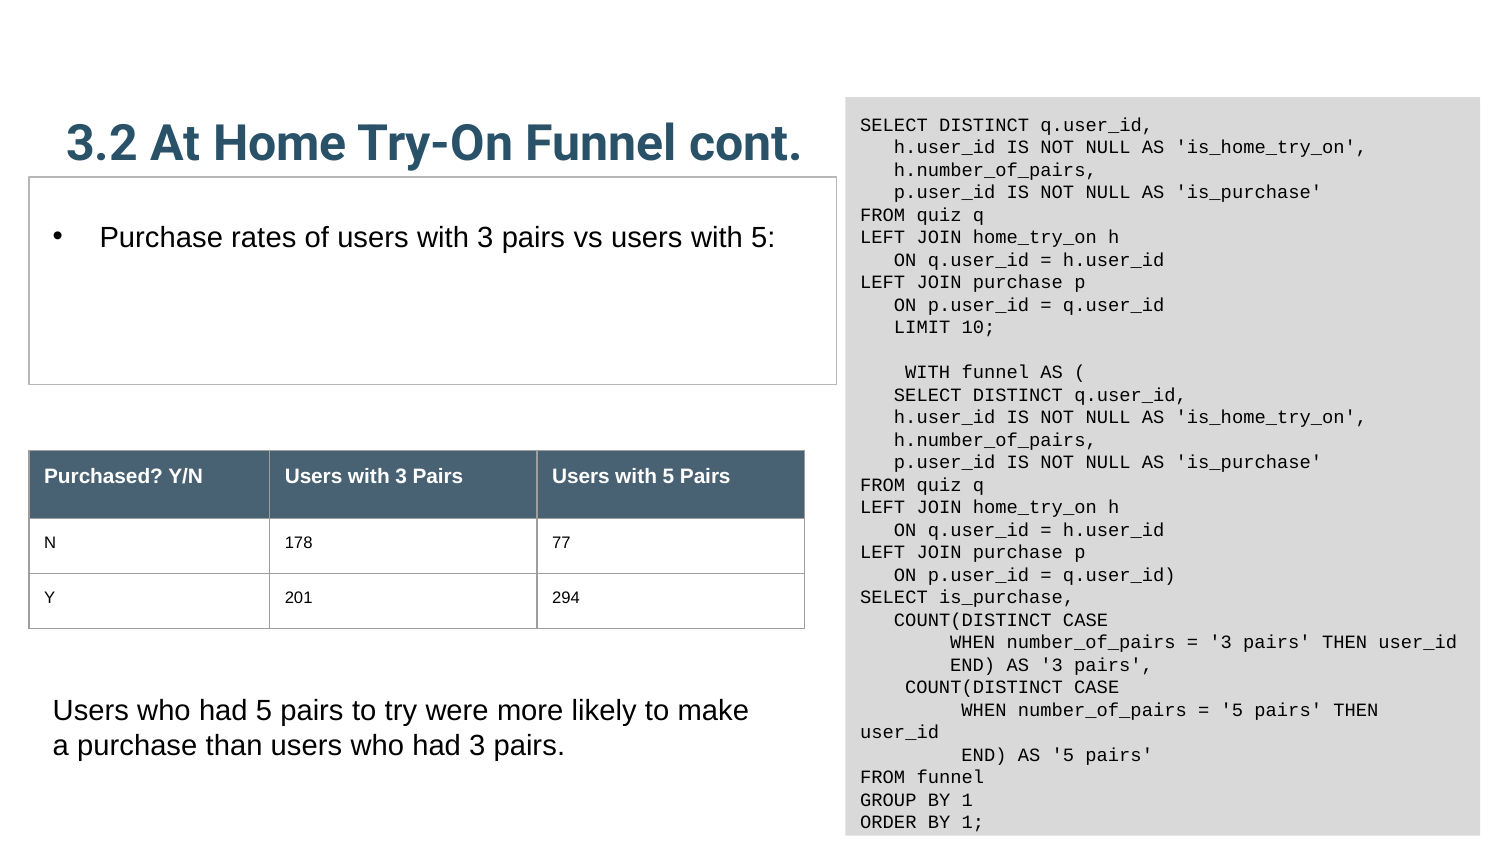

3.2 At Home Try-On Funnel cont.
SELECT DISTINCT q.user_id,
   h.user_id IS NOT NULL AS 'is_home_try_on',
   h.number_of_pairs,
   p.user_id IS NOT NULL AS 'is_purchase'
FROM quiz q
LEFT JOIN home_try_on h
   ON q.user_id = h.user_id
LEFT JOIN purchase p
   ON p.user_id = q.user_id
   LIMIT 10;

    WITH funnel AS (
   SELECT DISTINCT q.user_id,
   h.user_id IS NOT NULL AS 'is_home_try_on',
   h.number_of_pairs,
   p.user_id IS NOT NULL AS 'is_purchase'
FROM quiz q
LEFT JOIN home_try_on h
   ON q.user_id = h.user_id
LEFT JOIN purchase p
   ON p.user_id = q.user_id)
SELECT is_purchase,
   COUNT(DISTINCT CASE
        WHEN number_of_pairs = '3 pairs' THEN user_id
        END) AS '3 pairs',
    COUNT(DISTINCT CASE
         WHEN number_of_pairs = '5 pairs' THEN user_id
         END) AS '5 pairs'
FROM funnel
GROUP BY 1
ORDER BY 1;

Purchase rates of users with 3 pairs vs users with 5:

| Purchased? Y/N | Users with 3 Pairs | Users with 5 Pairs |
| --- | --- | --- |
| N | 178 | 77 |
| Y | 201 | 294 |
Users who had 5 pairs to try were more likely to make a purchase than users who had 3 pairs.